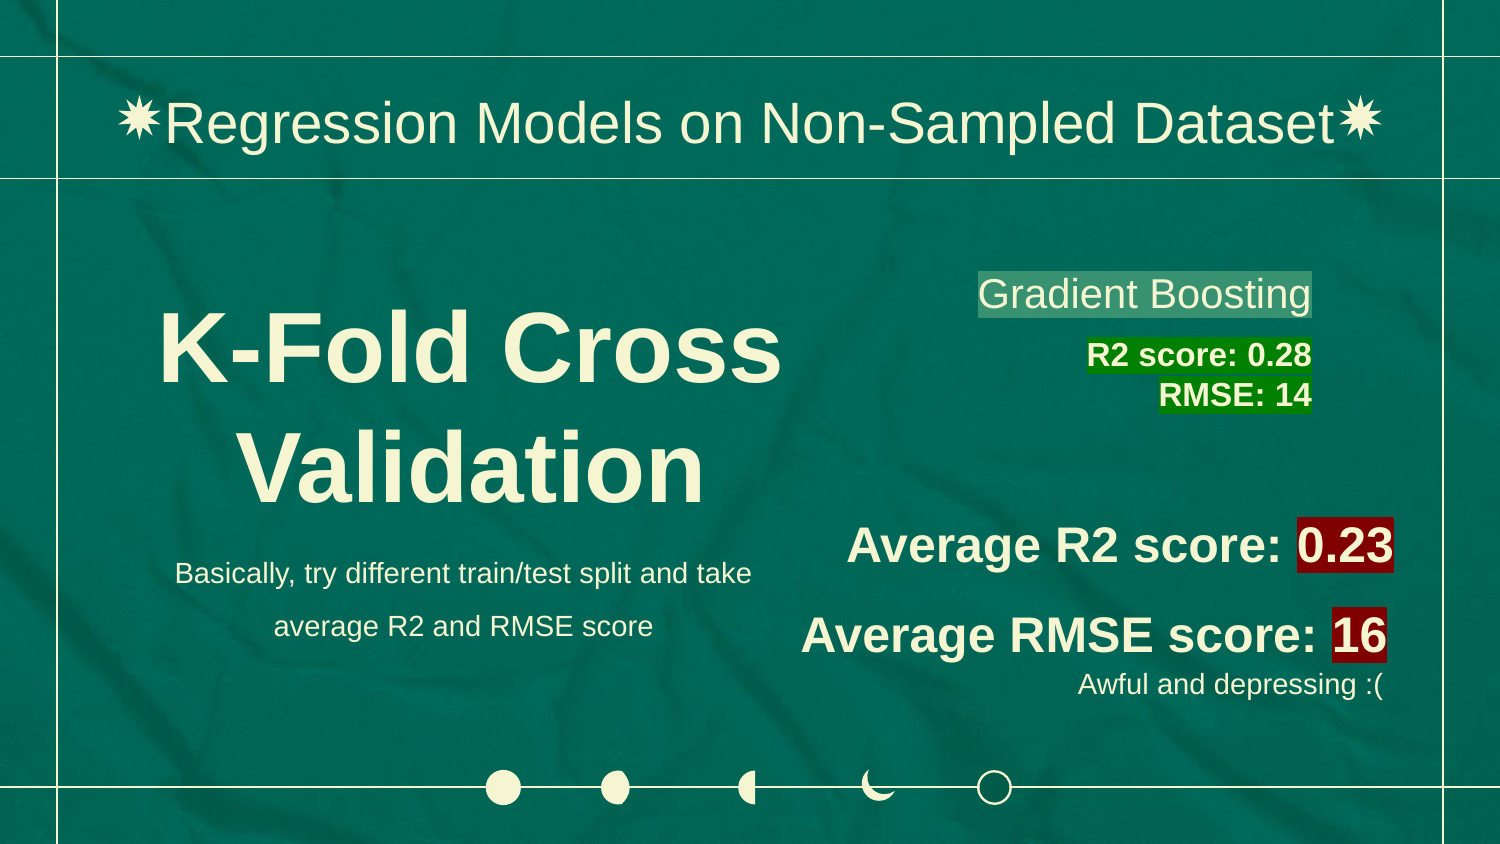

# Regression Models on Non-Sampled Dataset
Gradient Boosting
K-Fold Cross Validation
R2 score: 0.28
RMSE: 14
Average R2 score: 0.23
Average RMSE score: 16
Basically, try different train/test split and take average R2 and RMSE score
Awful and depressing :(